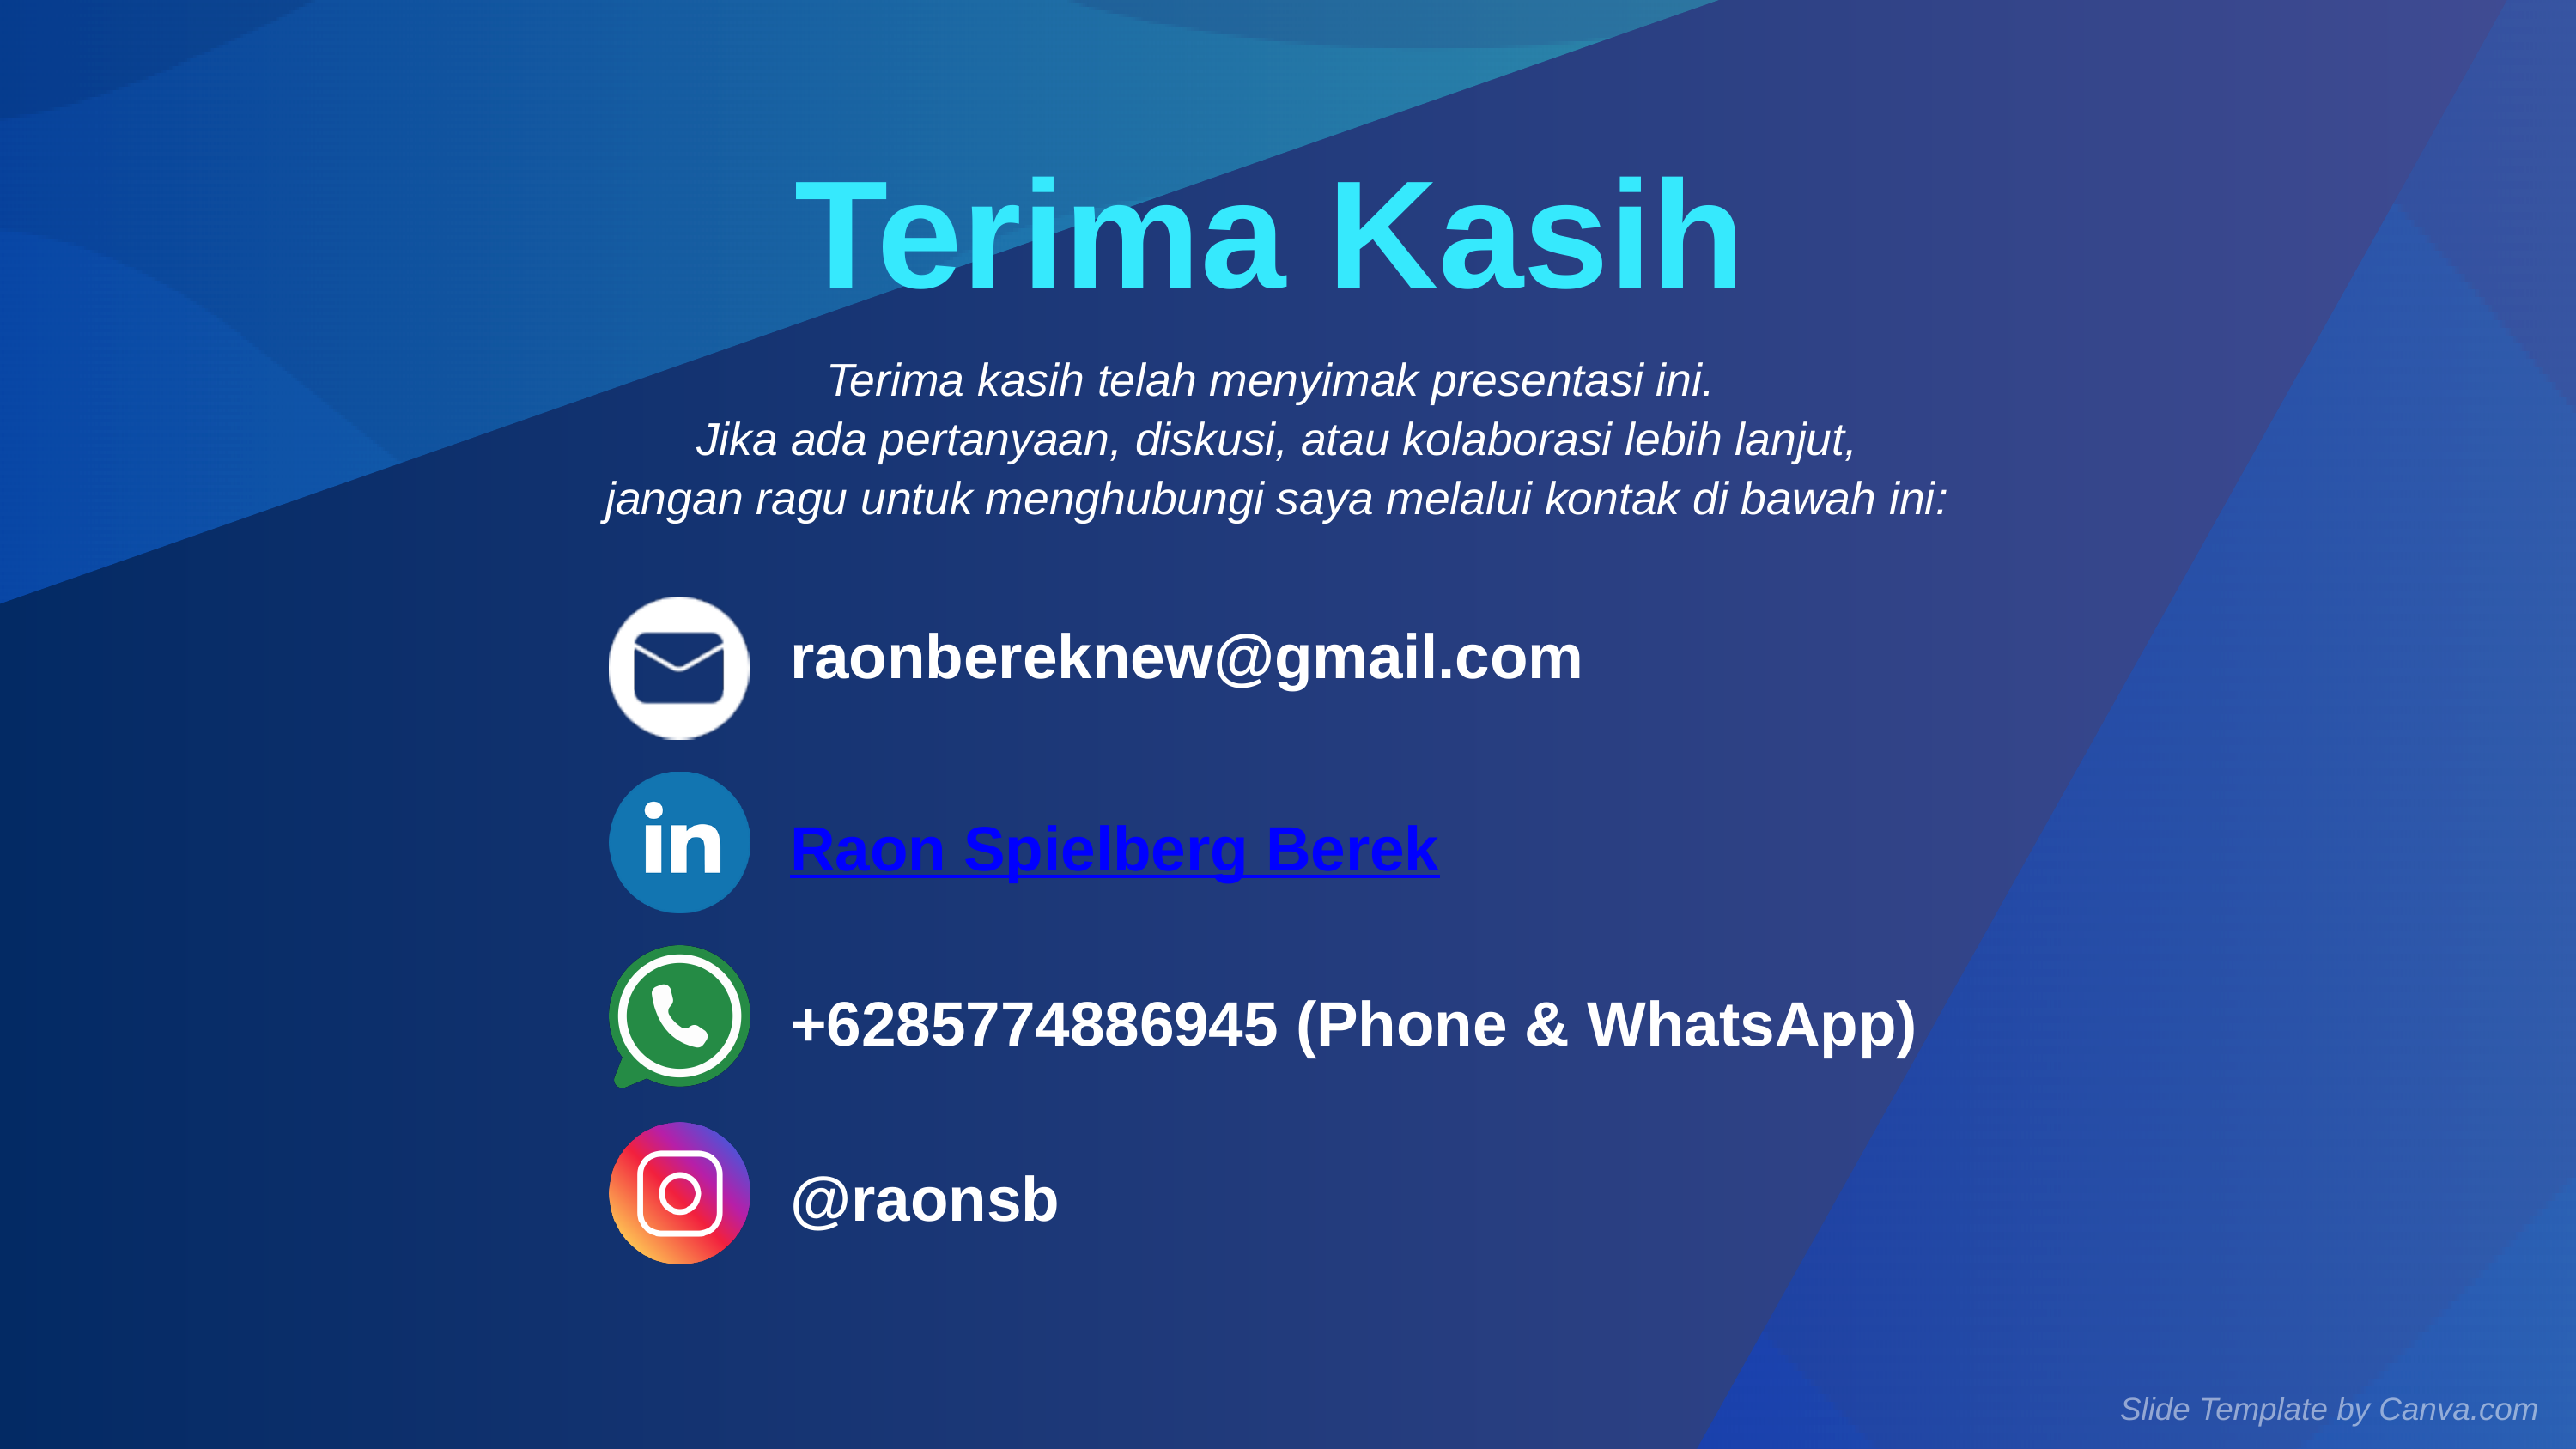

Terima Kasih

Terima kasih telah menyimak presentasi ini.
 Jika ada pertanyaan, diskusi, atau kolaborasi lebih lanjut,
 jangan ragu untuk menghubungi saya melalui kontak di bawah ini:

raonbereknew@gmail.com

Raon Spielberg Berek

+6285774886945 (Phone & WhatsApp)

@raonsb
Slide Template by Canva.com